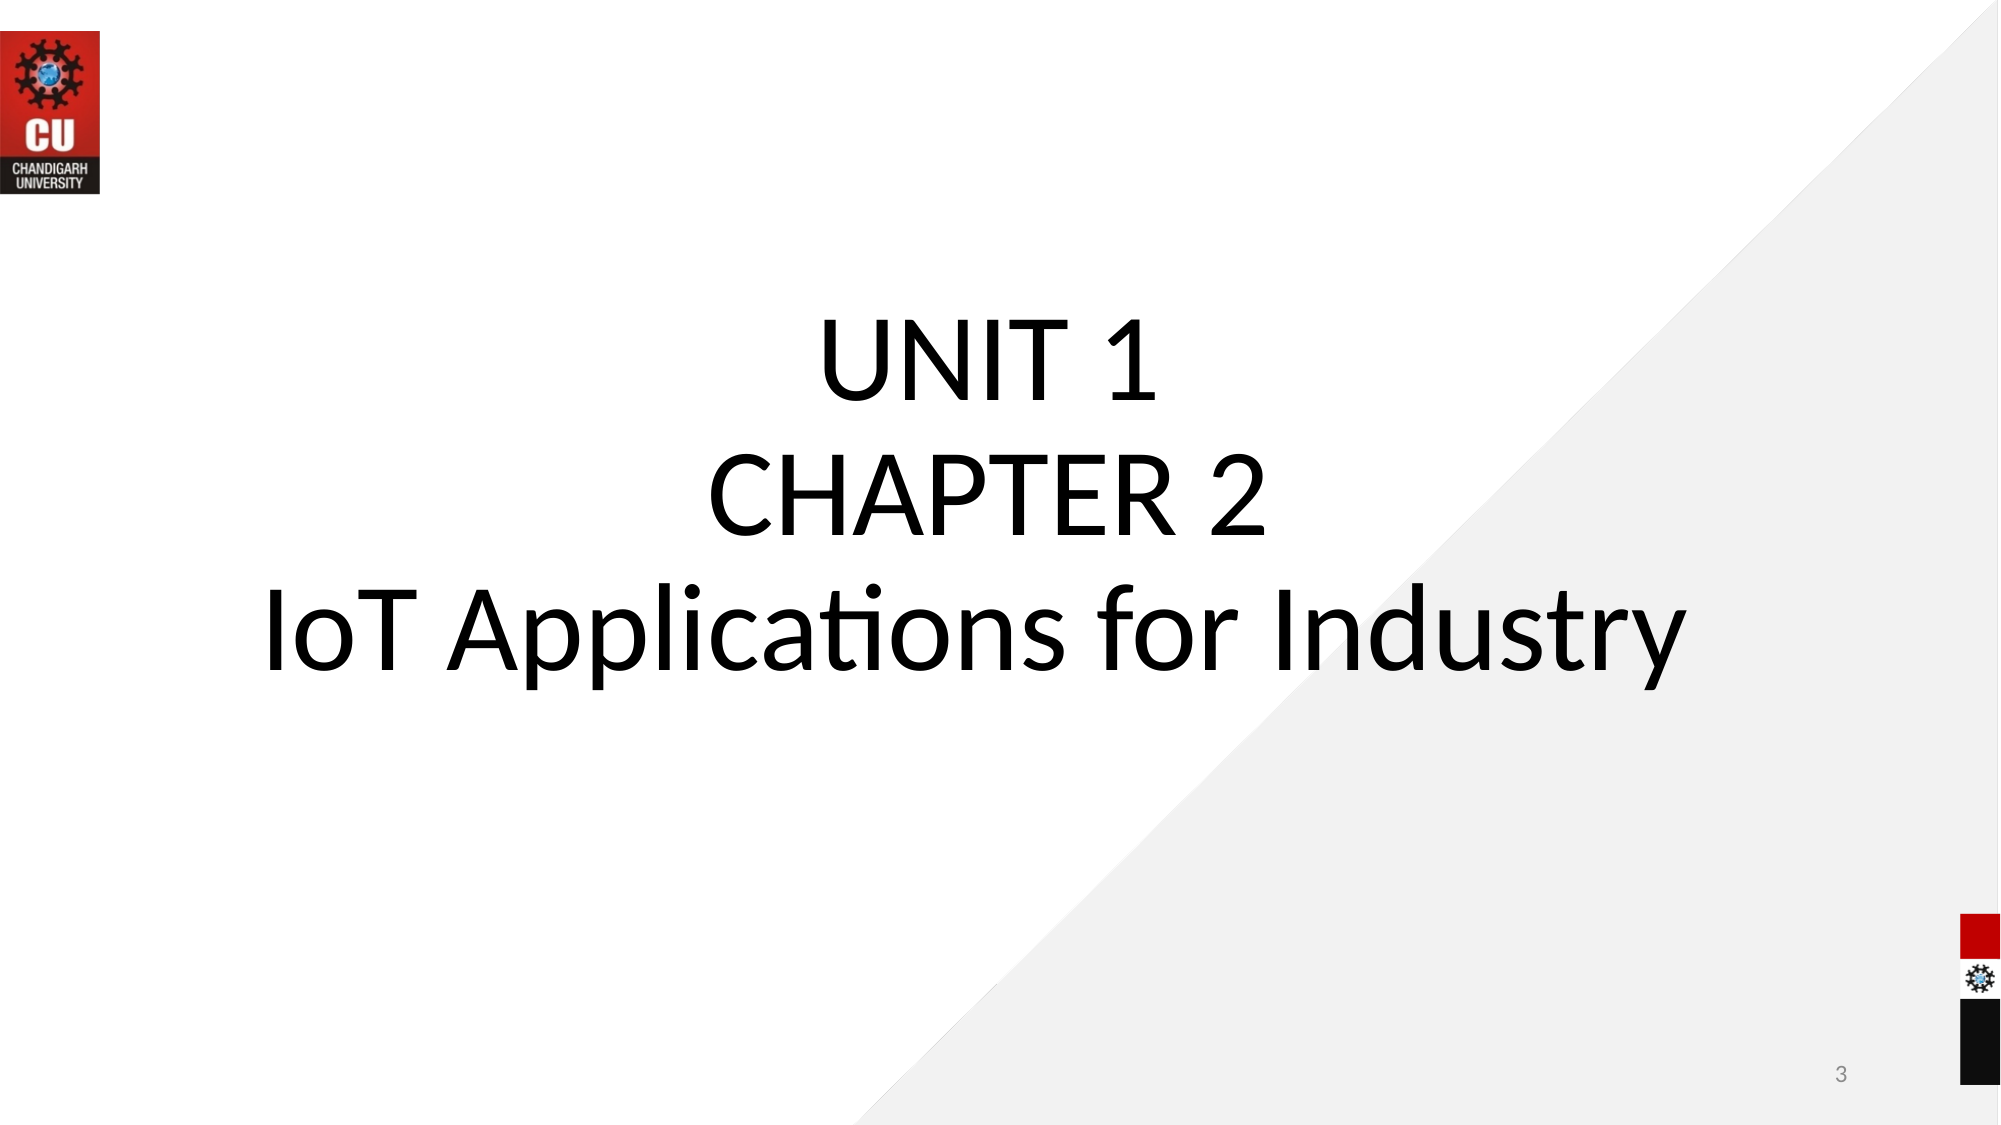

# UNIT 1 CHAPTER 2 IoT Applications for Industry
3